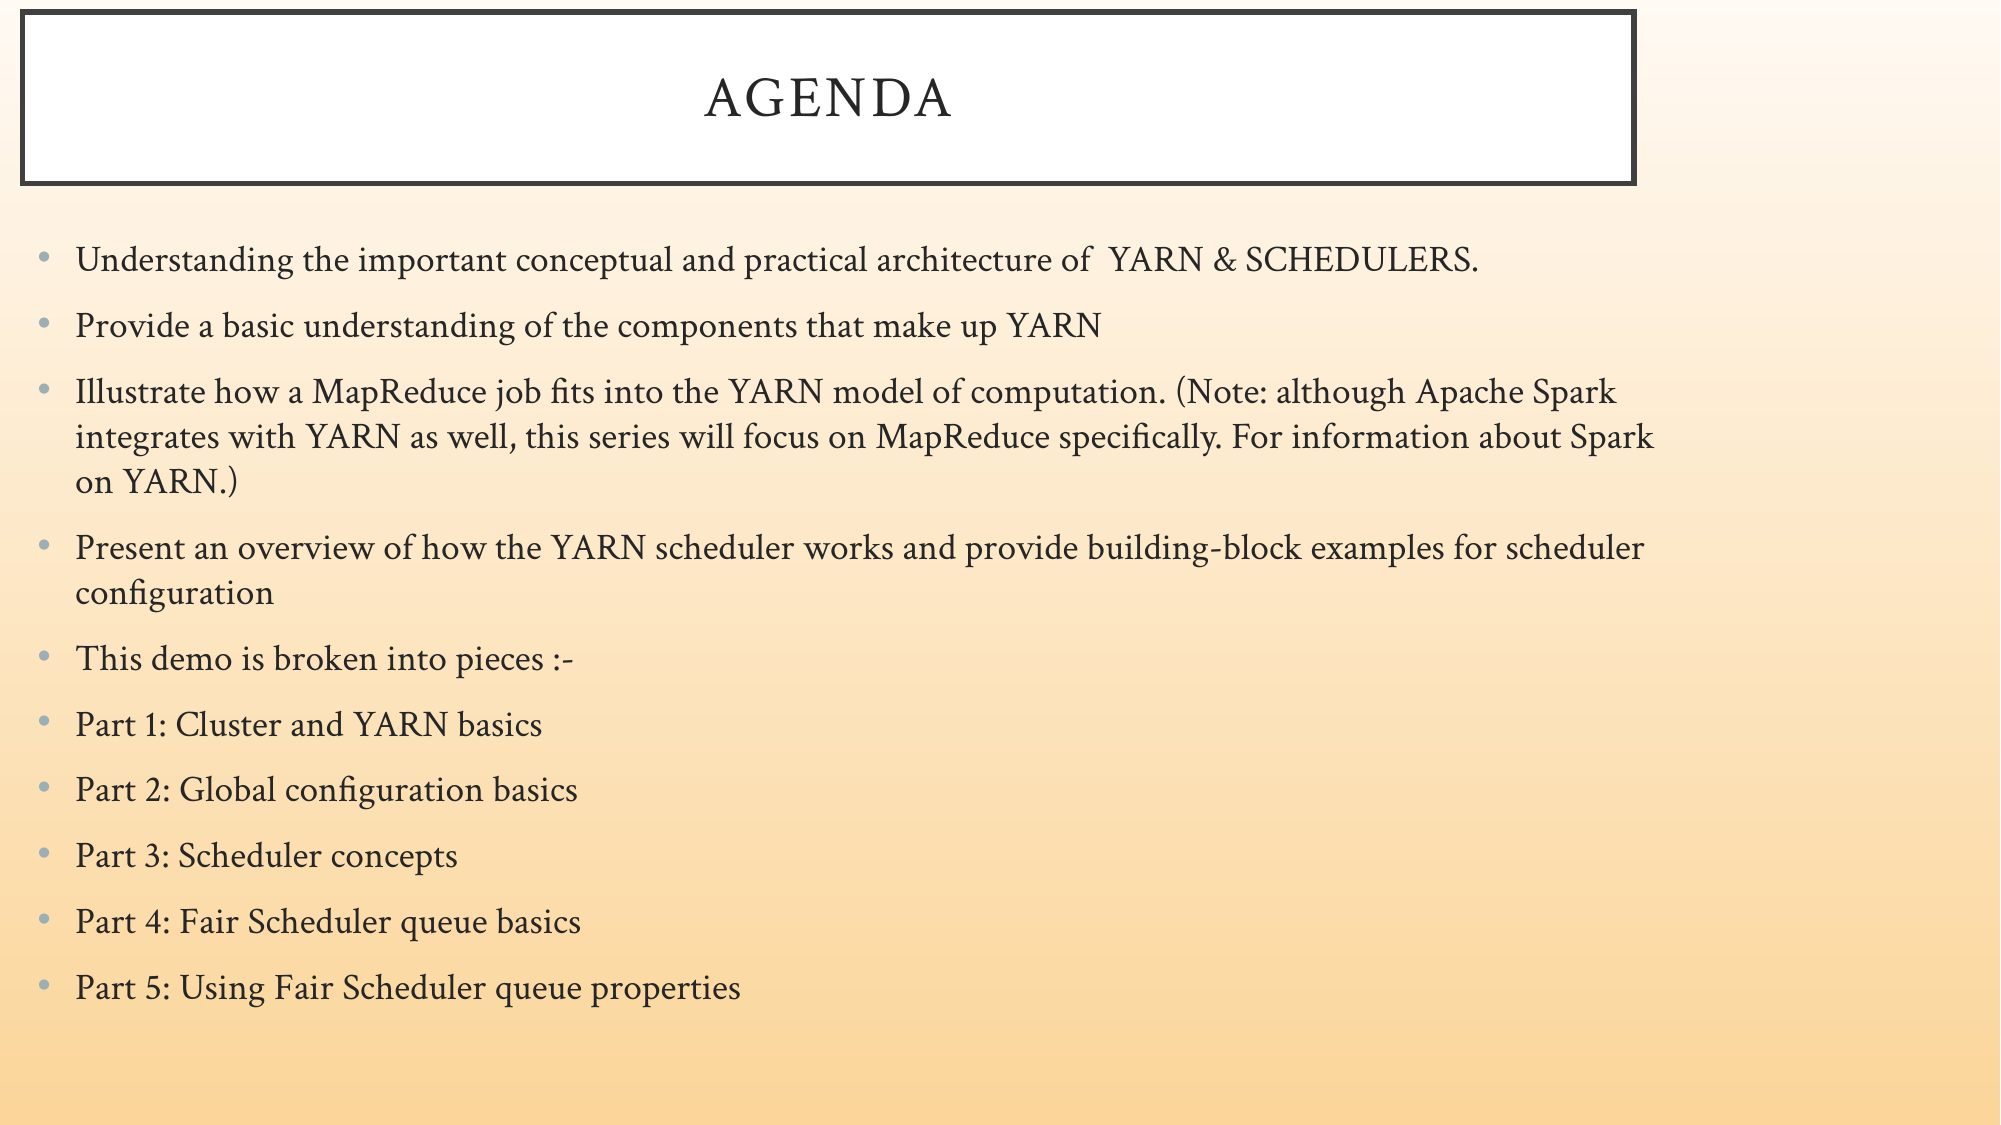

# Agenda
Understanding the important conceptual and practical architecture of  YARN & SCHEDULERS.
Provide a basic understanding of the components that make up YARN
Illustrate how a MapReduce job fits into the YARN model of computation. (Note: although Apache Spark integrates with YARN as well, this series will focus on MapReduce specifically. For information about Spark on YARN.)
Present an overview of how the YARN scheduler works and provide building-block examples for scheduler configuration
This demo is broken into pieces :-
Part 1: Cluster and YARN basics
Part 2: Global configuration basics
Part 3: Scheduler concepts
Part 4: Fair Scheduler queue basics
Part 5: Using Fair Scheduler queue properties